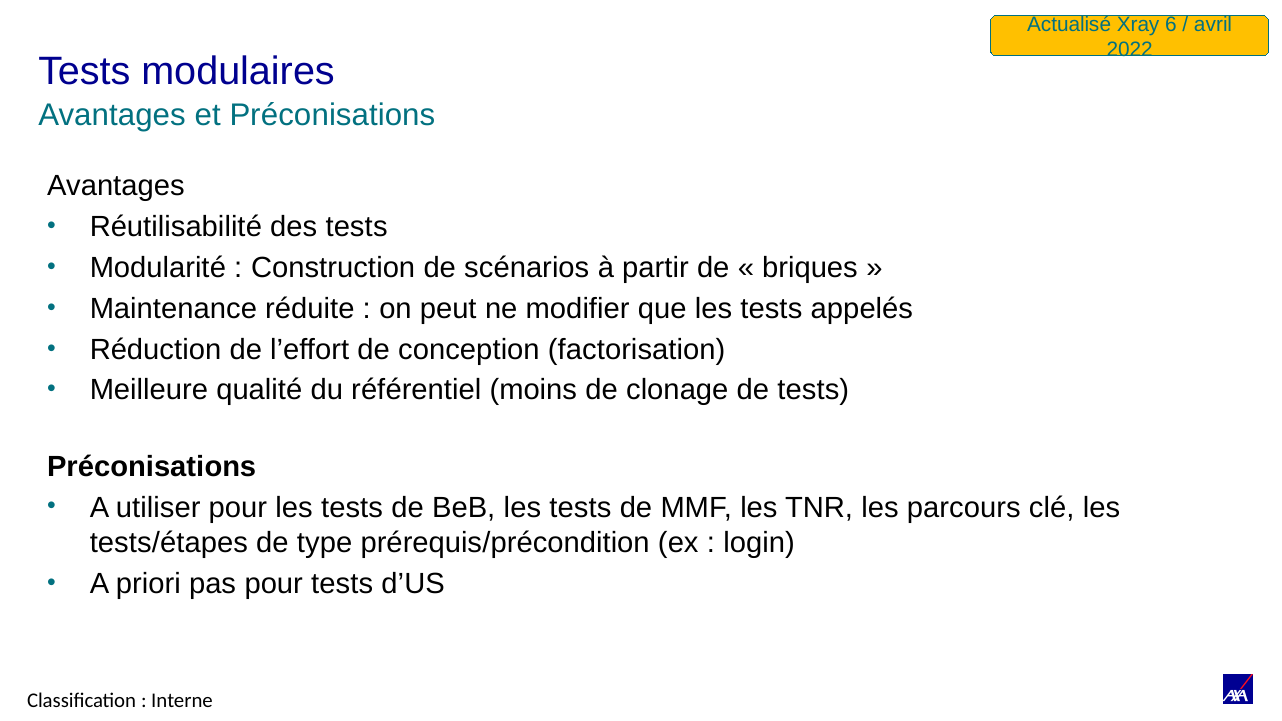

Actualisé Xray 6 / avril 2022
# Tests modulaires
Avantages et Préconisations
Avantages
Réutilisabilité des tests
Modularité : Construction de scénarios à partir de « briques »
Maintenance réduite : on peut ne modifier que les tests appelés
Réduction de l’effort de conception (factorisation)
Meilleure qualité du référentiel (moins de clonage de tests)
Préconisations
A utiliser pour les tests de BeB, les tests de MMF, les TNR, les parcours clé, les tests/étapes de type prérequis/précondition (ex : login)
A priori pas pour tests d’US